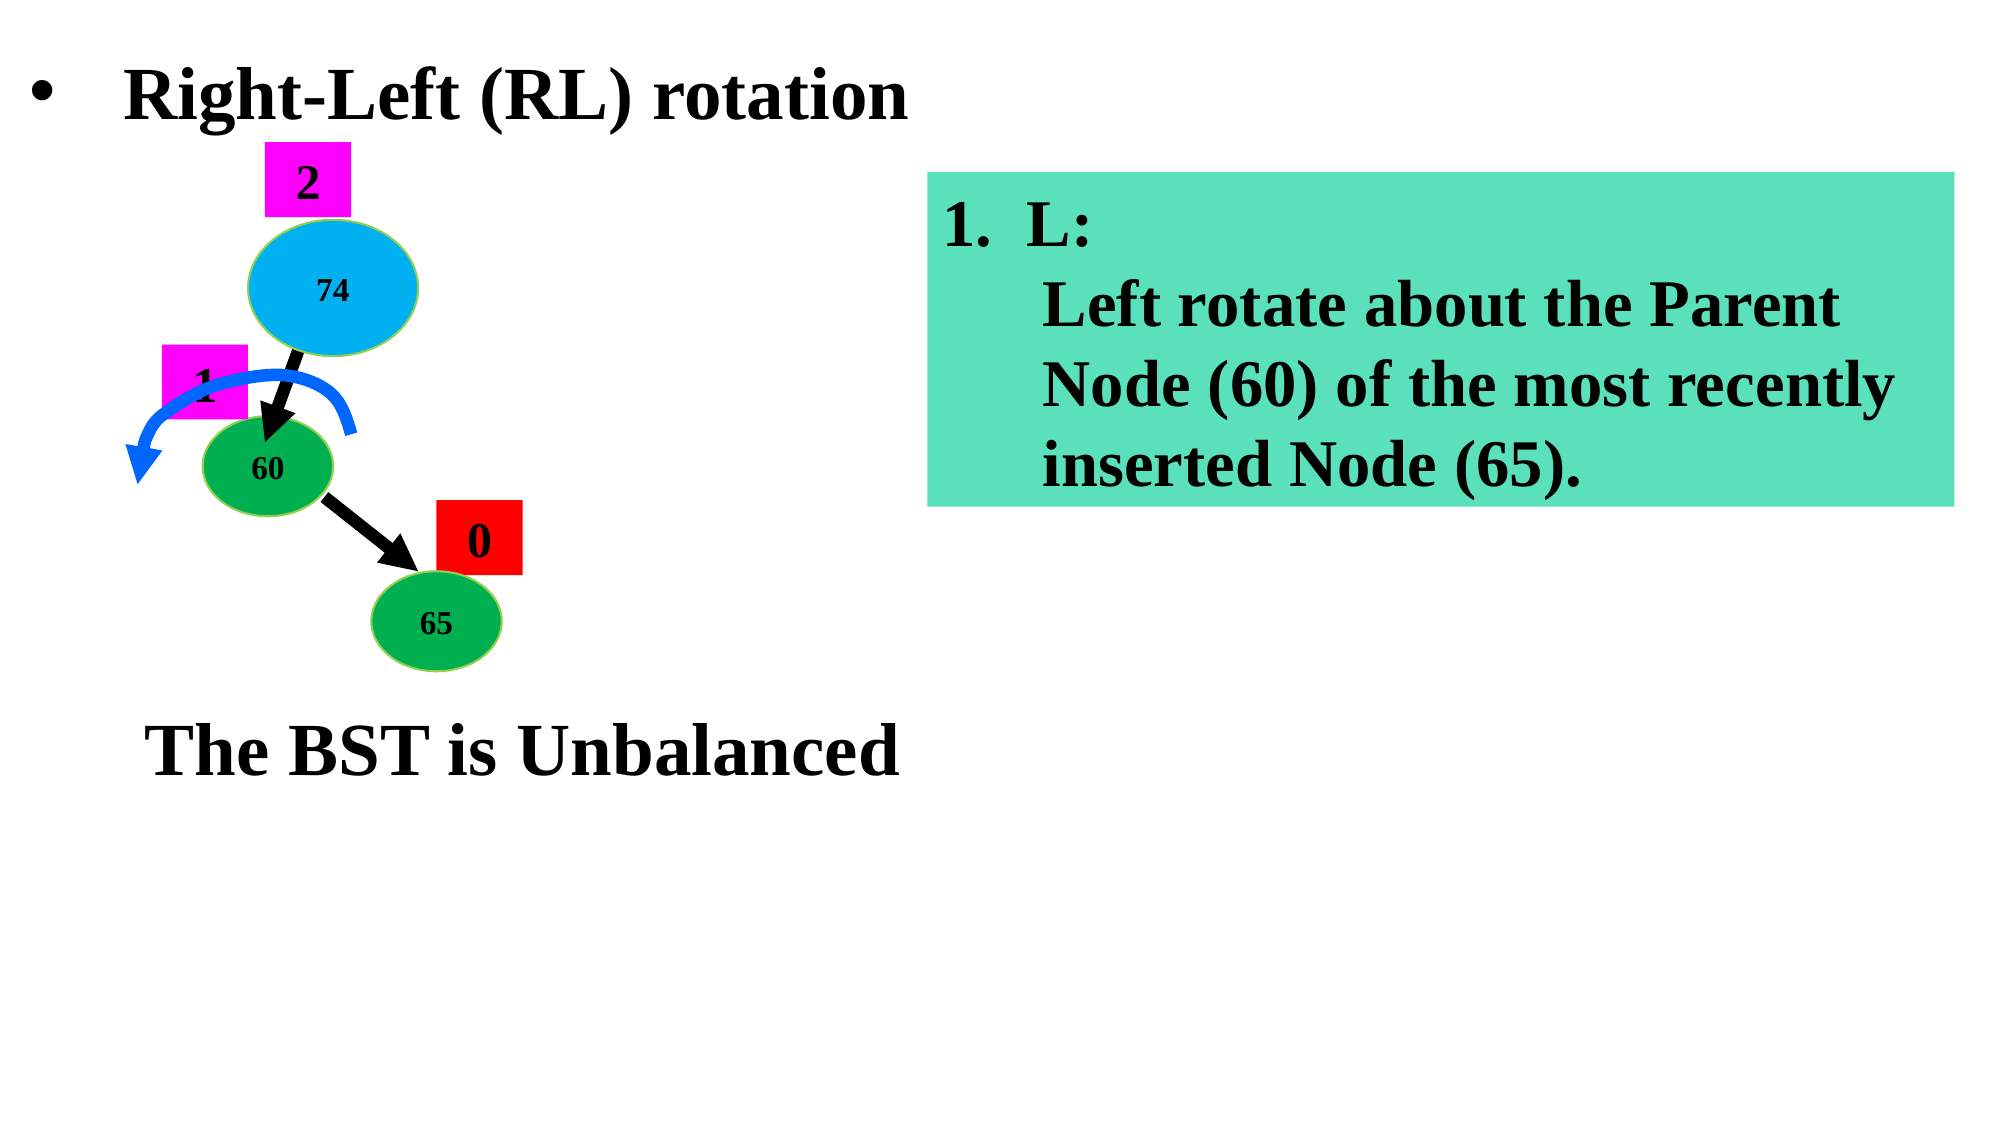

Right-Left (RL) rotation
2
L:
      Left rotate about the Parent
      Node (60) of the most recently
      inserted Node (65).
74
1

60
0
65
The BST is Unbalanced